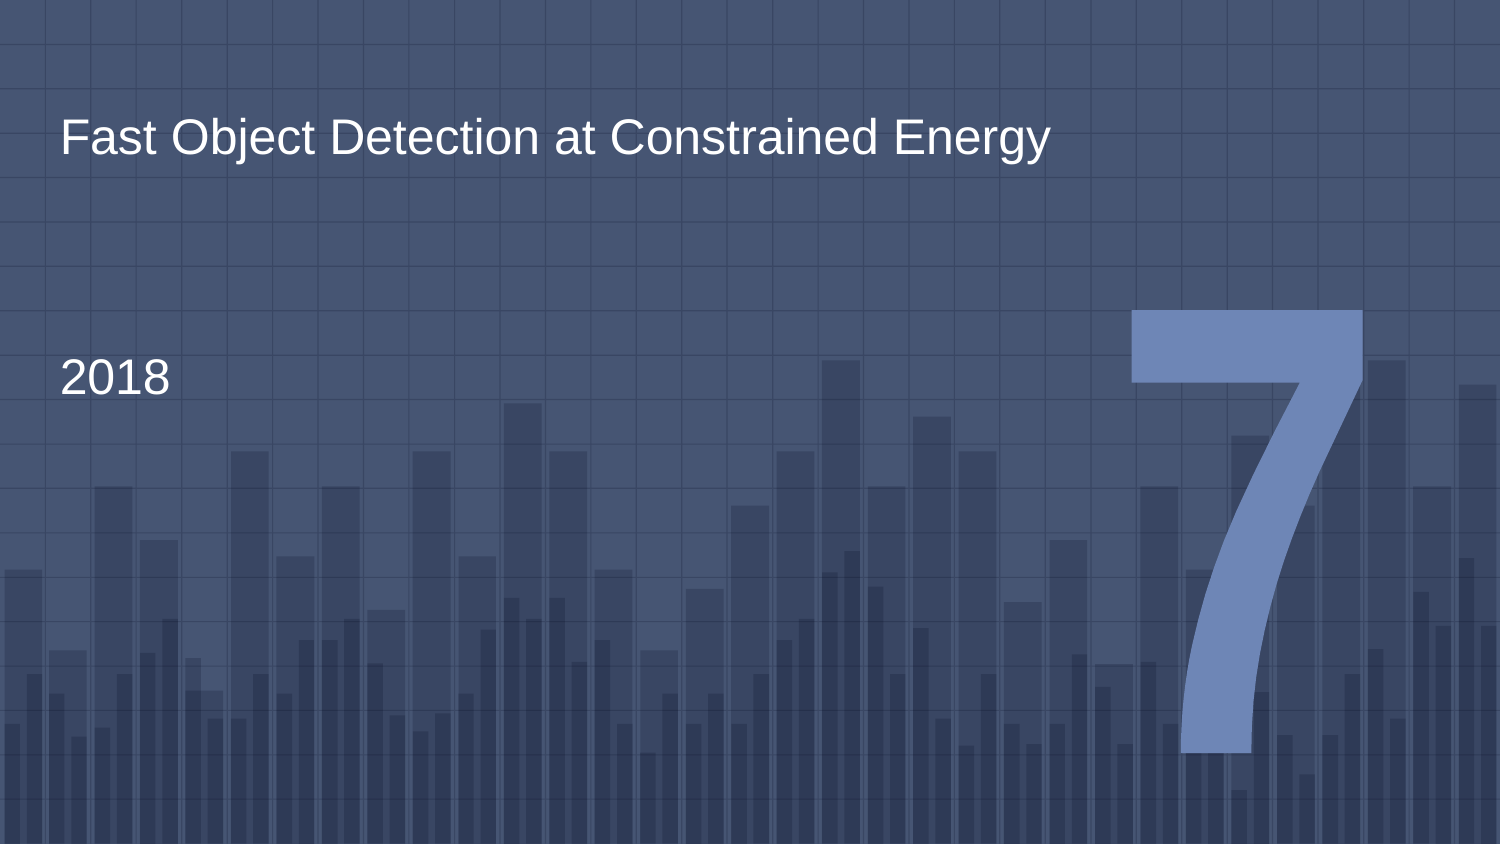

# Fast Object Detection at Constrained Energy 2018
7